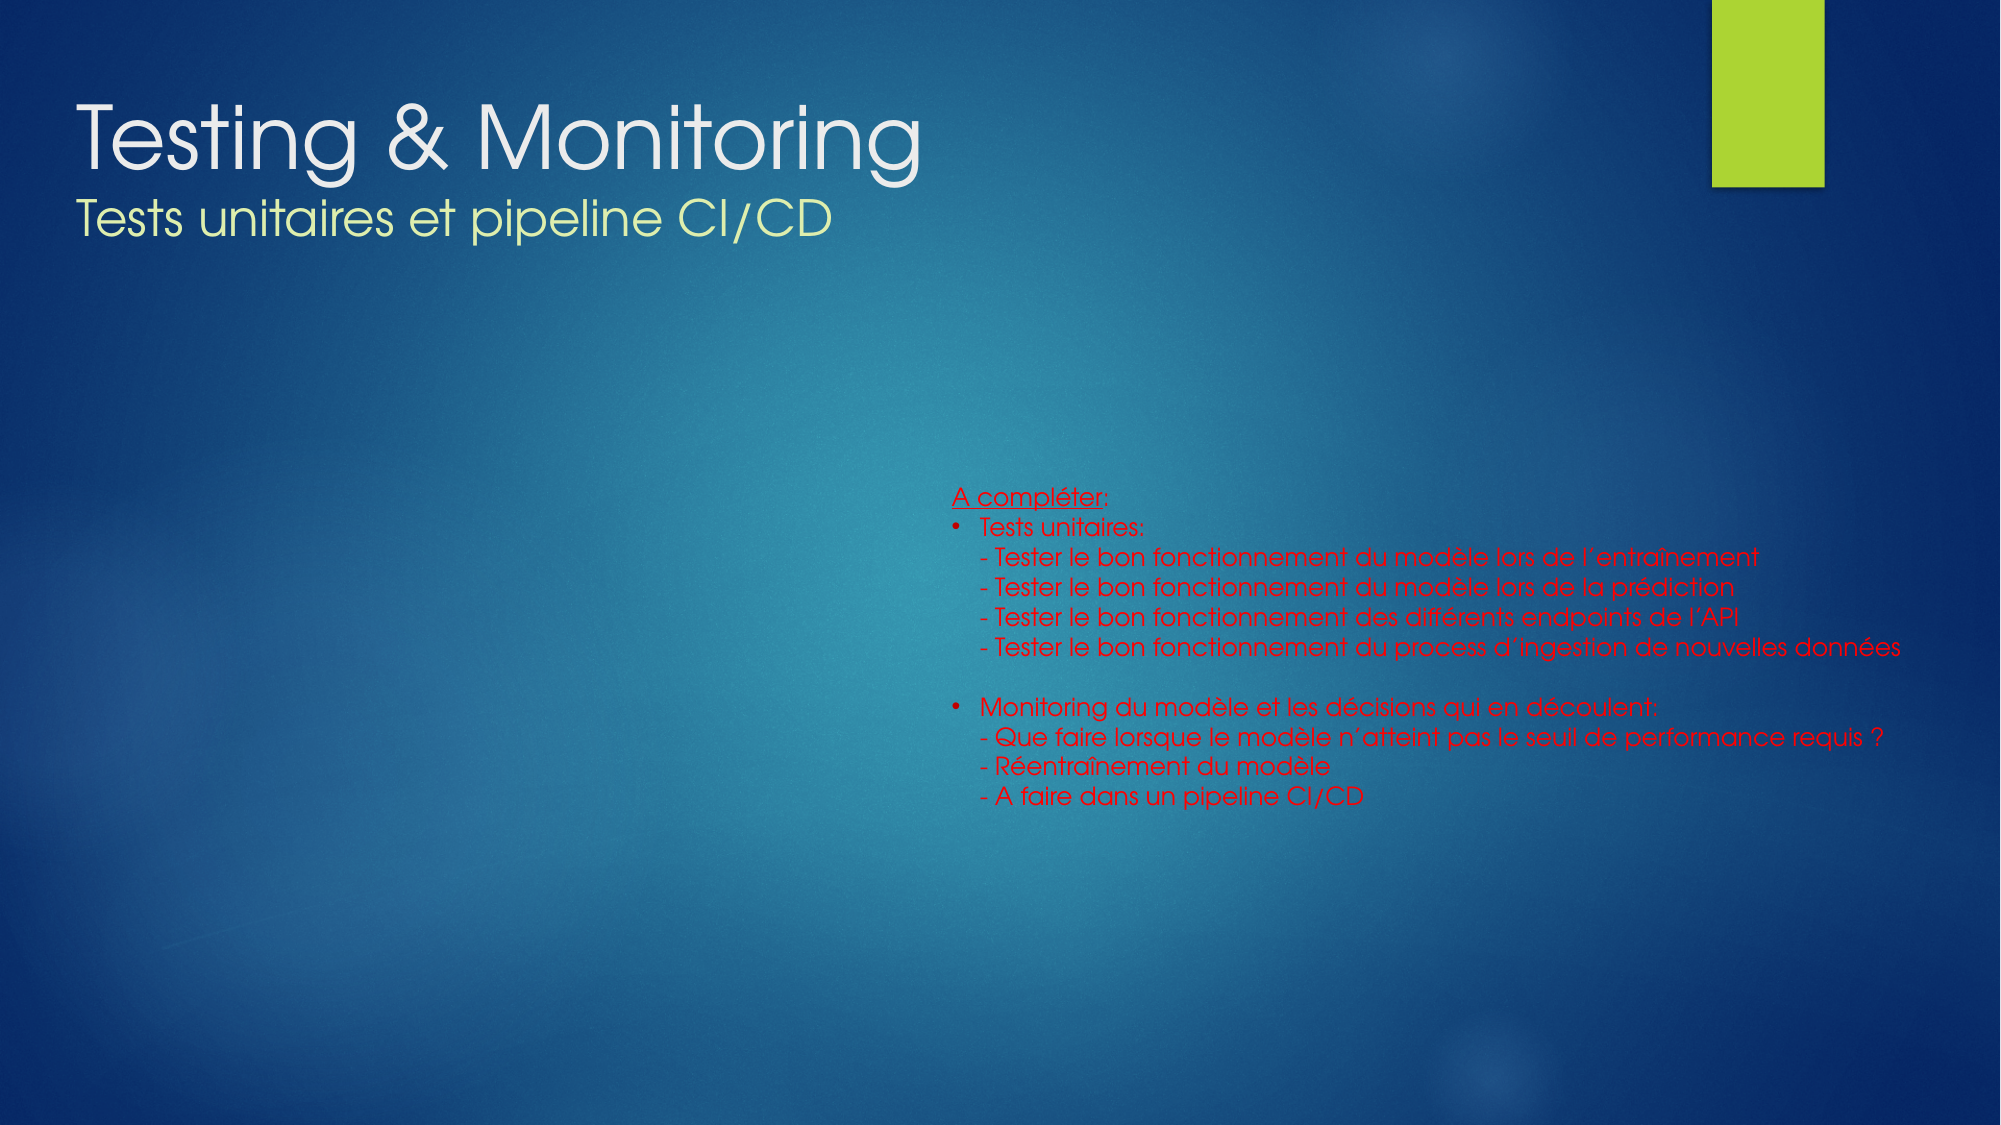

# Testing & Monitoring Tests unitaires et pipeline CI/CD
A compléter:
Tests unitaires:
    - Tester le bon fonctionnement du modèle lors de l’entraînement
    - Tester le bon fonctionnement du modèle lors de la prédiction
    - Tester le bon fonctionnement des différents endpoints de l’API
    - Tester le bon fonctionnement du process d’ingestion de nouvelles données

Monitoring du modèle et les décisions qui en découlent:
    - Que faire lorsque le modèle n’atteint pas le seuil de performance requis ?
    - Réentraînement du modèle
    - A faire dans un pipeline CI/CD